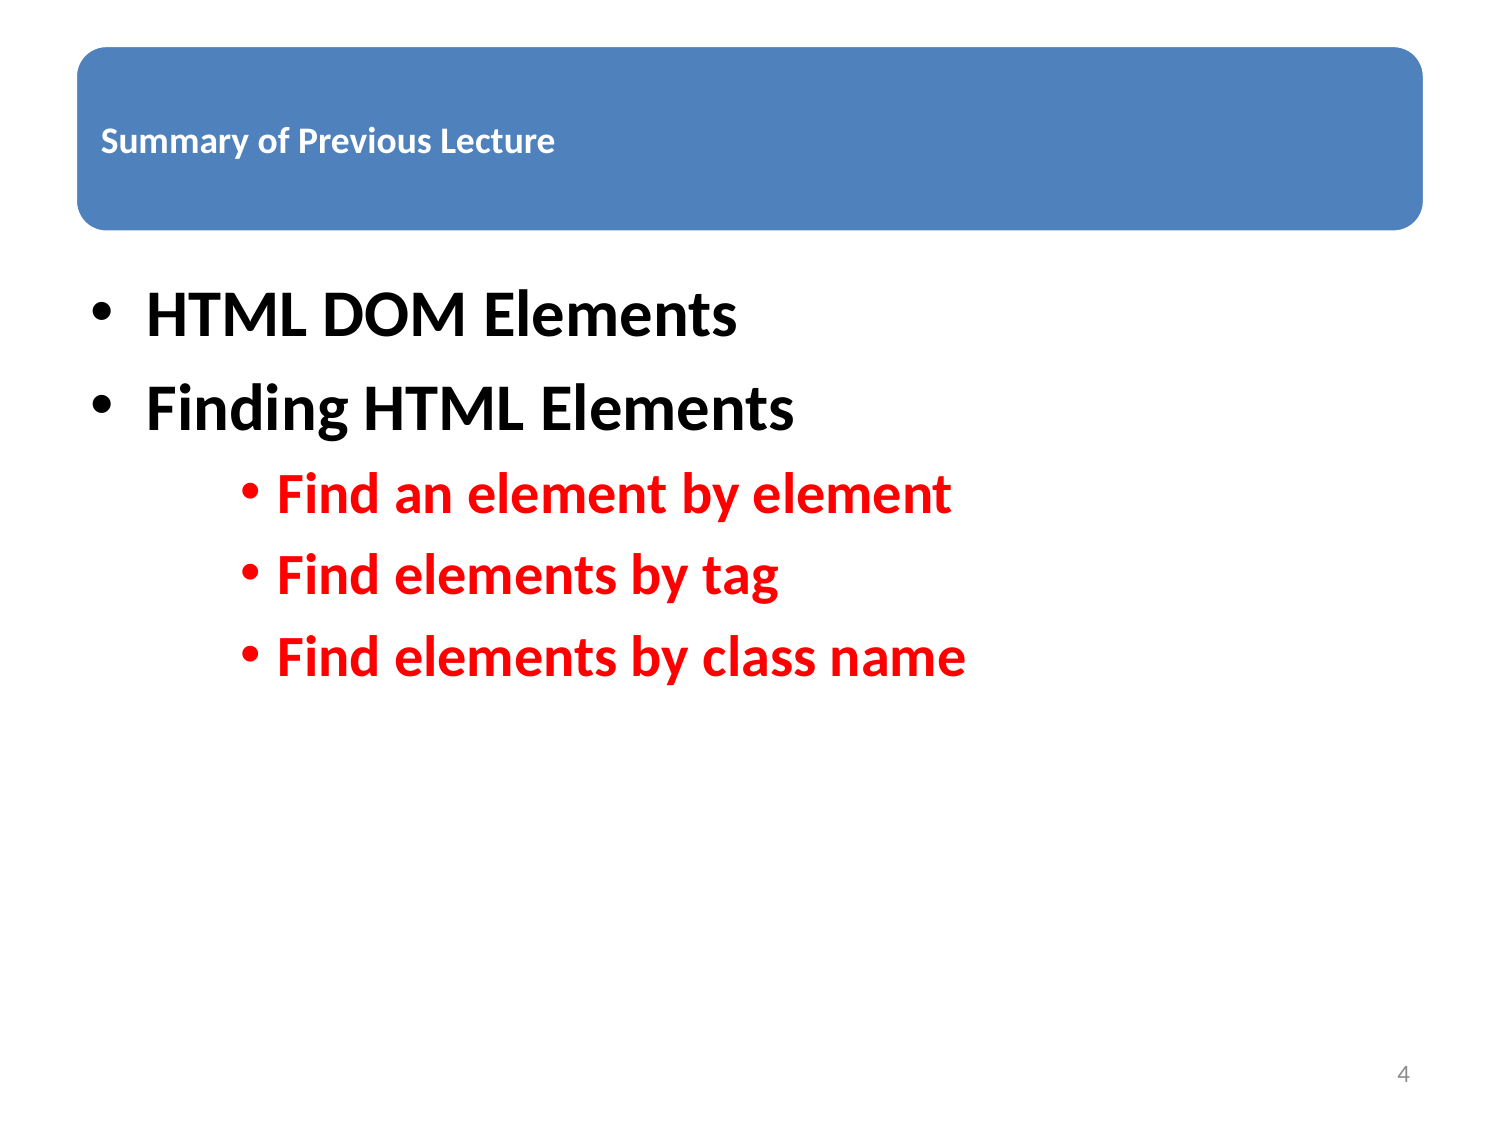

Summary of Previous Lecture
HTML DOM Elements
Finding HTML Elements
Find an element by element
Find elements by tag
Find elements by class name
4